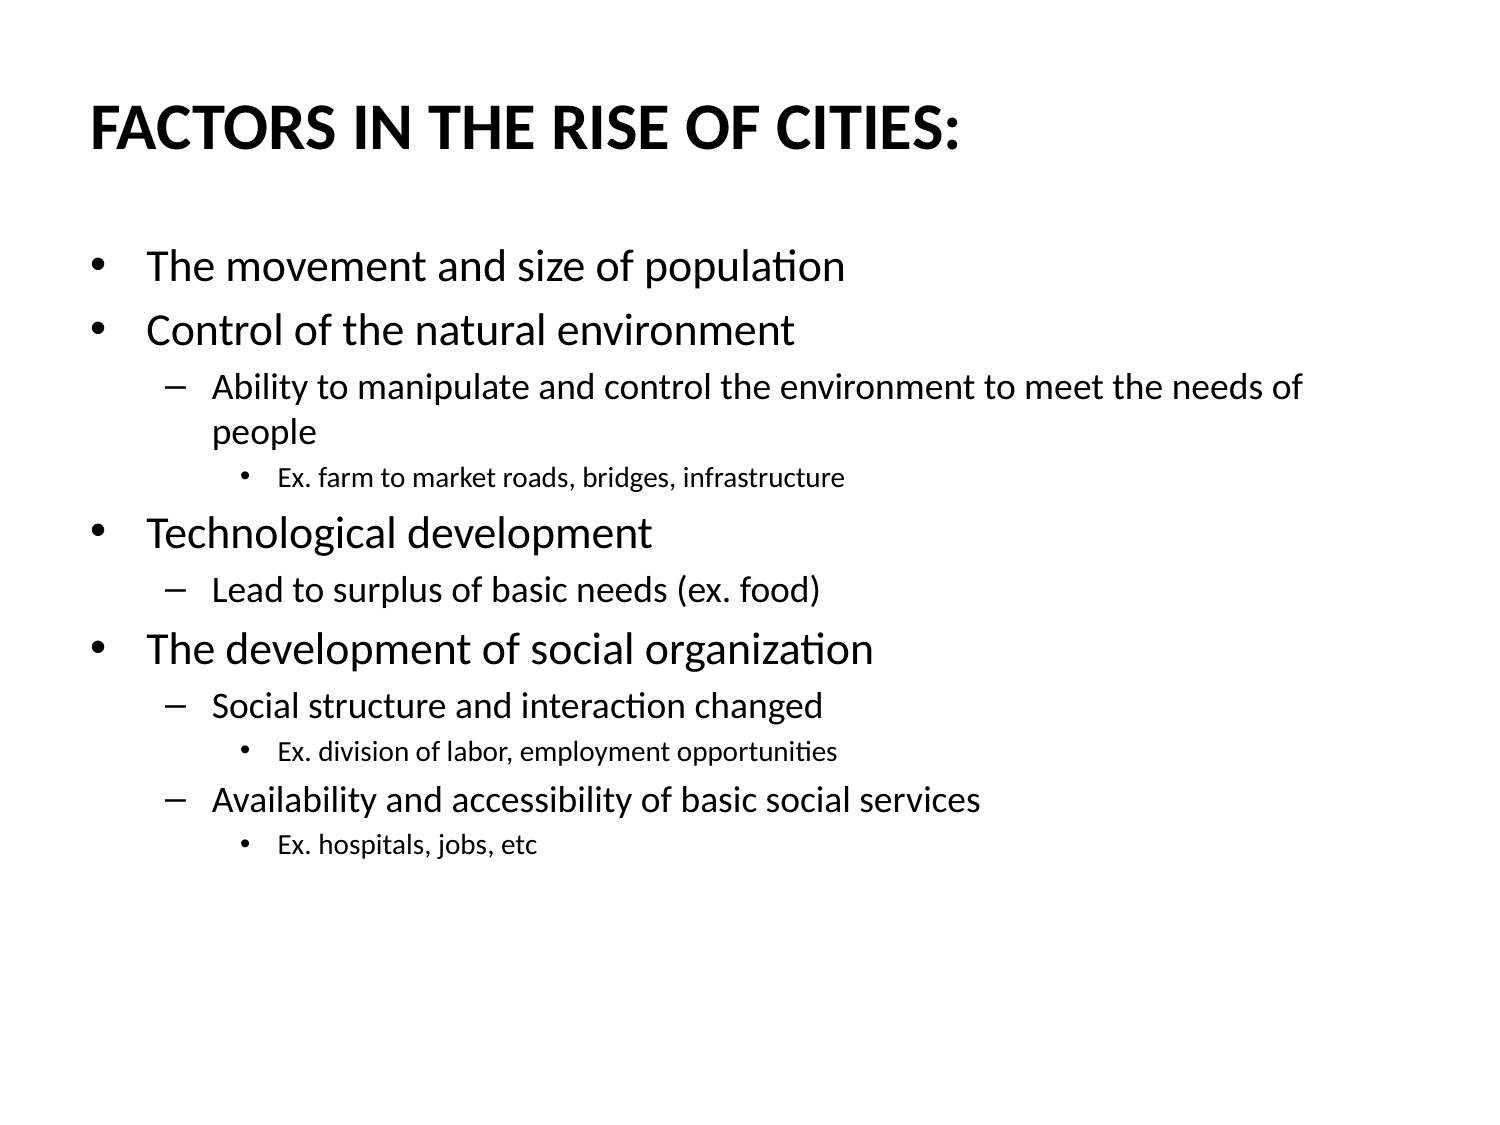

FACTORS IN THE RISE OF CITIES:

The movement and size of population
Control of the natural environment
Ability to manipulate and control the environment to meet the needs of people
Ex. farm to market roads, bridges, infrastructure
Technological development
Lead to surplus of basic needs (ex. food)
The development of social organization
Social structure and interaction changed
Ex. division of labor, employment opportunities
Availability and accessibility of basic social services
Ex. hospitals, jobs, etc